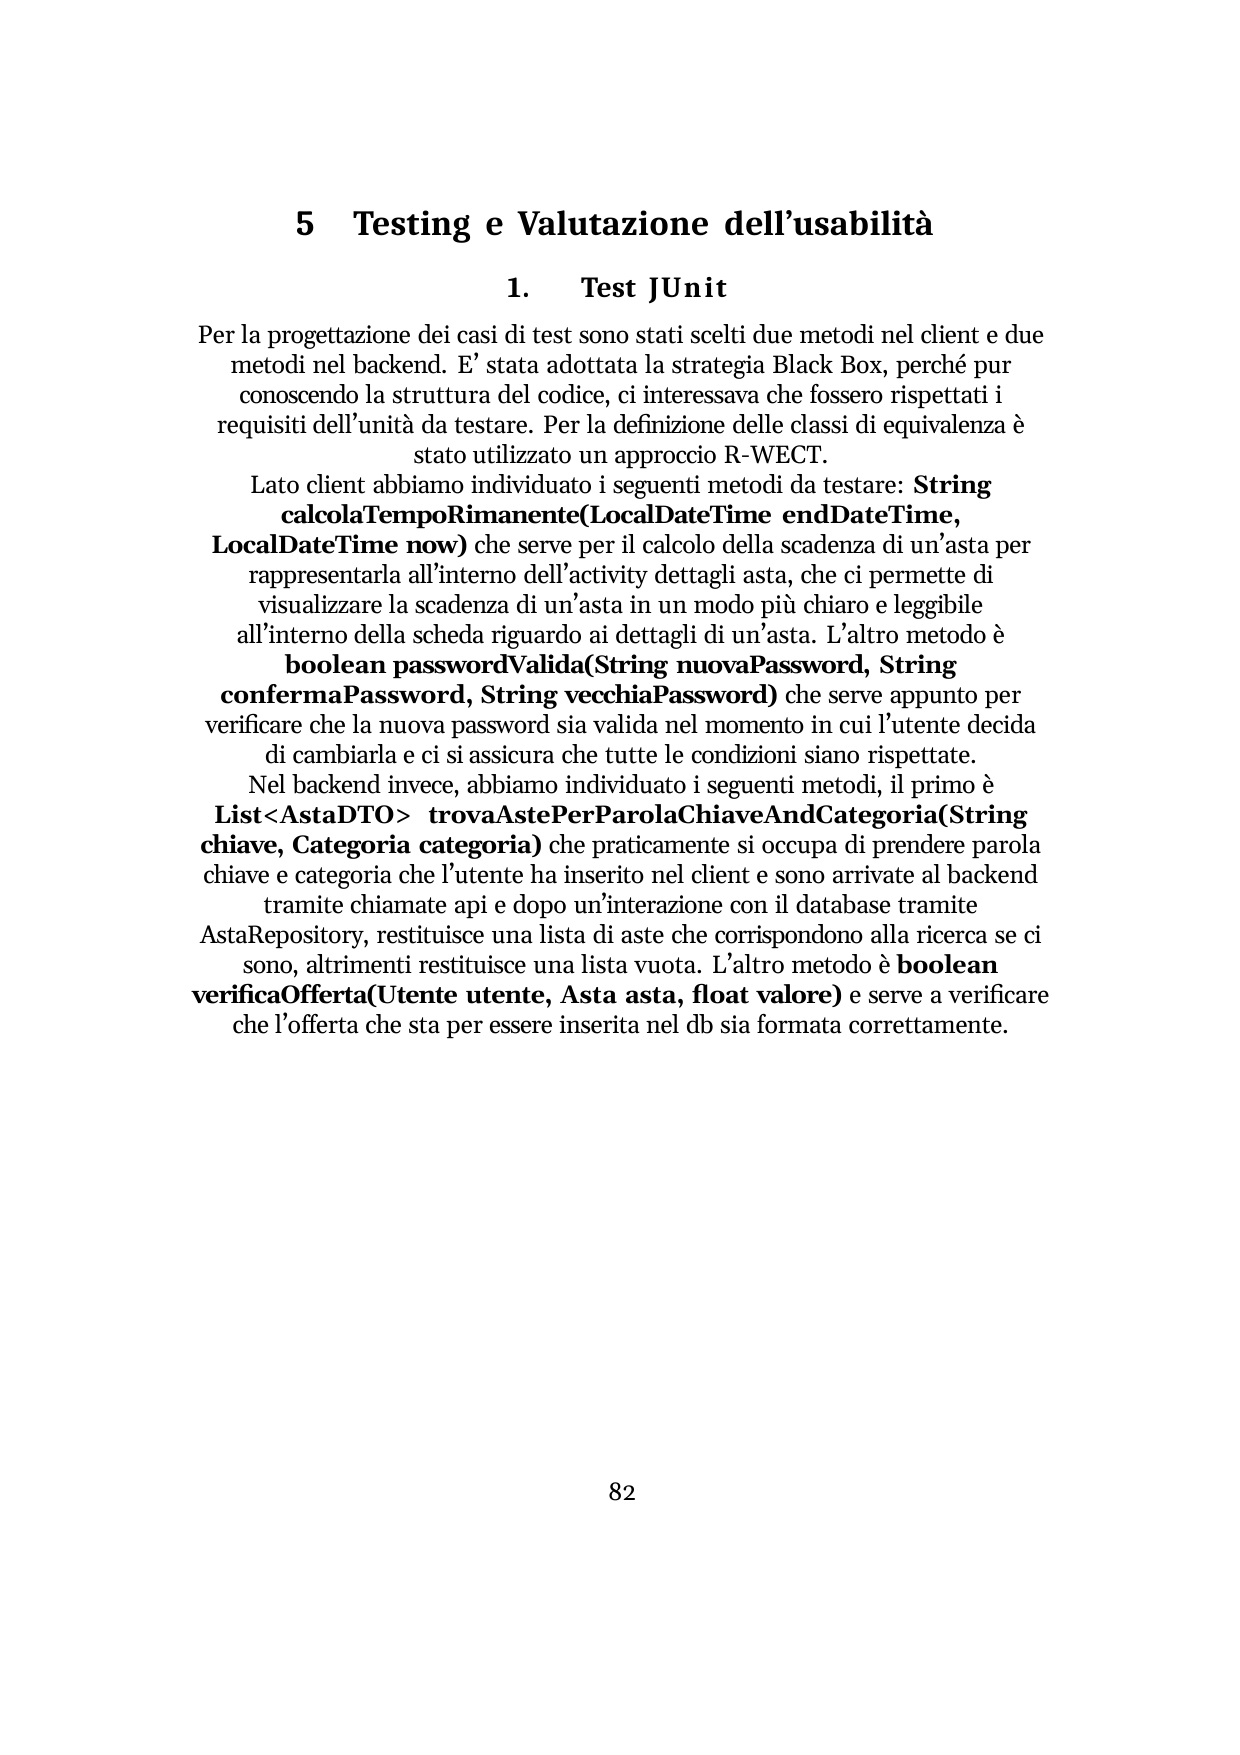

Testing e Valutazione dell’usabilità
Test JUnit
Per la progettazione dei casi di test sono stati scelti due metodi nel client e due metodi nel backend. E’ stata adottata la strategia Black Box, perché pur conoscendo la struttura del codice, ci interessava che fossero rispettati i requisiti dell’unità da testare. Per la definizione delle classi di equivalenza è stato utilizzato un approccio R-WECT.
Lato client abbiamo individuato i seguenti metodi da testare: String calcolaTempoRimanente(LocalDateTime endDateTime, LocalDateTime now) che serve per il calcolo della scadenza di un’asta per rappresentarla all’interno dell’activity dettagli asta, che ci permette di visualizzare la scadenza di un’asta in un modo più chiaro e leggibile all’interno della scheda riguardo ai dettagli di un’asta. L’altro metodo è boolean passwordValida(String nuovaPassword, String confermaPassword, String vecchiaPassword) che serve appunto per verificare che la nuova password sia valida nel momento in cui l’utente decida di cambiarla e ci si assicura che tutte le condizioni siano rispettate.
Nel backend invece, abbiamo individuato i seguenti metodi, il primo è List<AstaDTO> trovaAstePerParolaChiaveAndCategoria(String chiave, Categoria categoria) che praticamente si occupa di prendere parola chiave e categoria che l’utente ha inserito nel client e sono arrivate al backend tramite chiamate api e dopo un’interazione con il database tramite AstaRepository, restituisce una lista di aste che corrispondono alla ricerca se ci sono, altrimenti restituisce una lista vuota. L’altro metodo è boolean verificaOfferta(Utente utente, Asta asta, float valore) e serve a verificare che l’offerta che sta per essere inserita nel db sia formata correttamente.
82